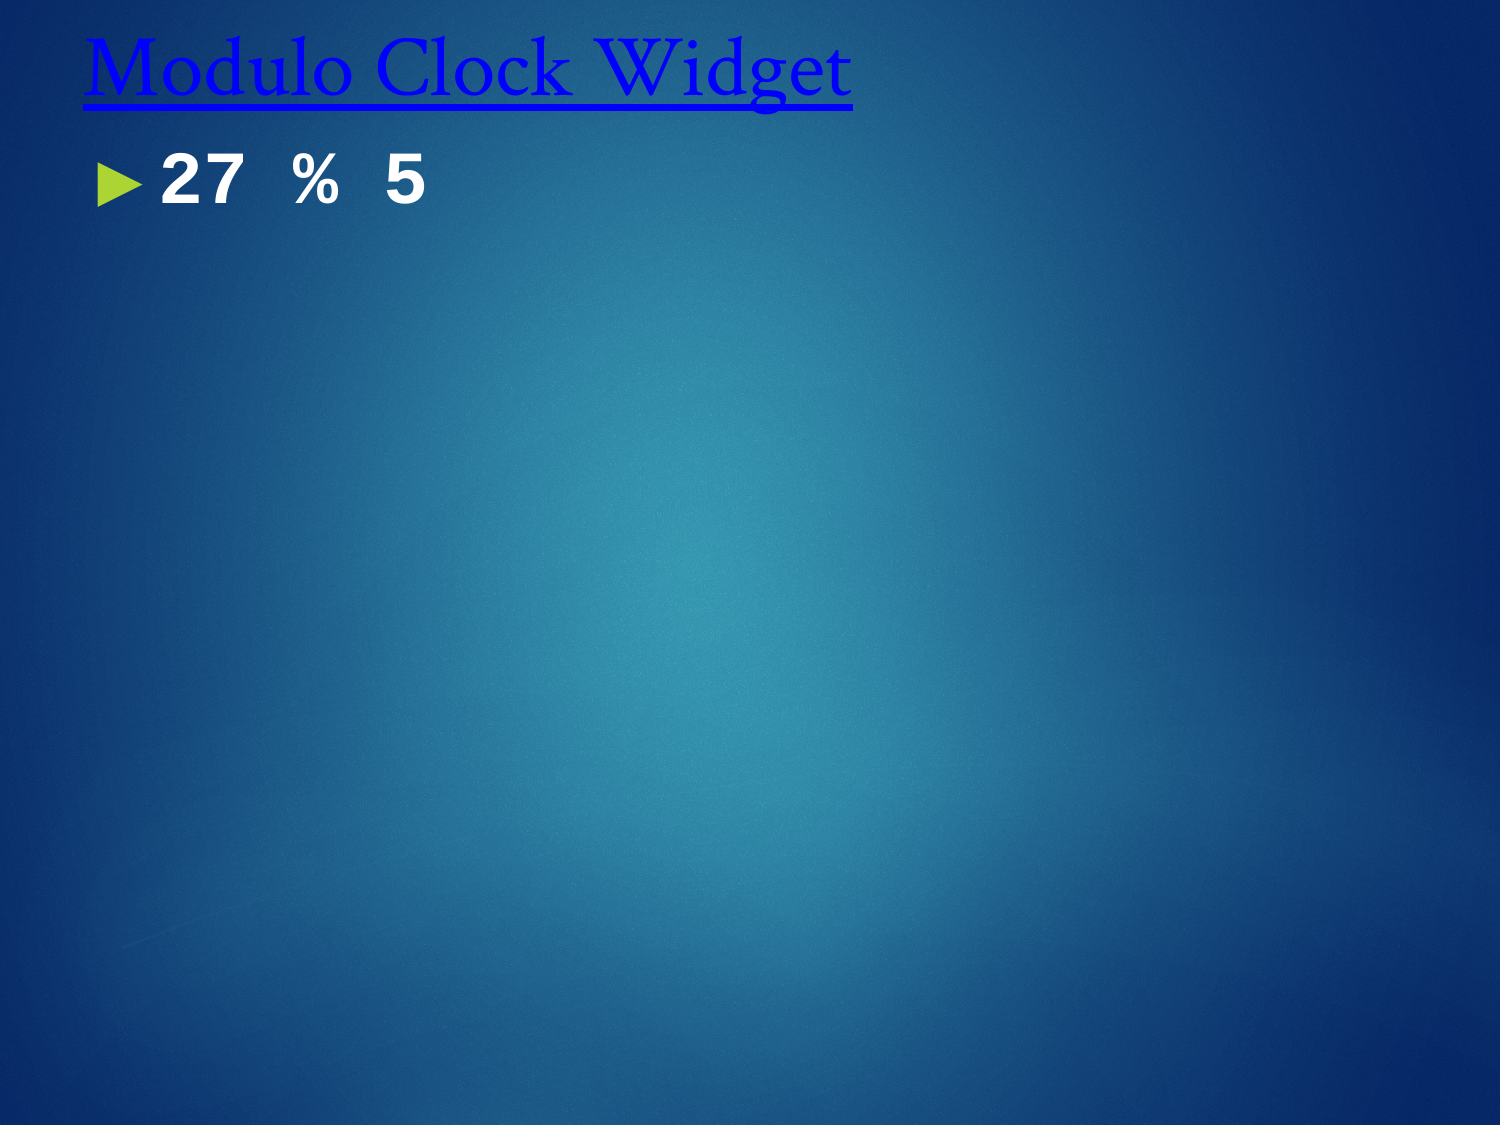

# Modulo Clock Widget
27 % 5